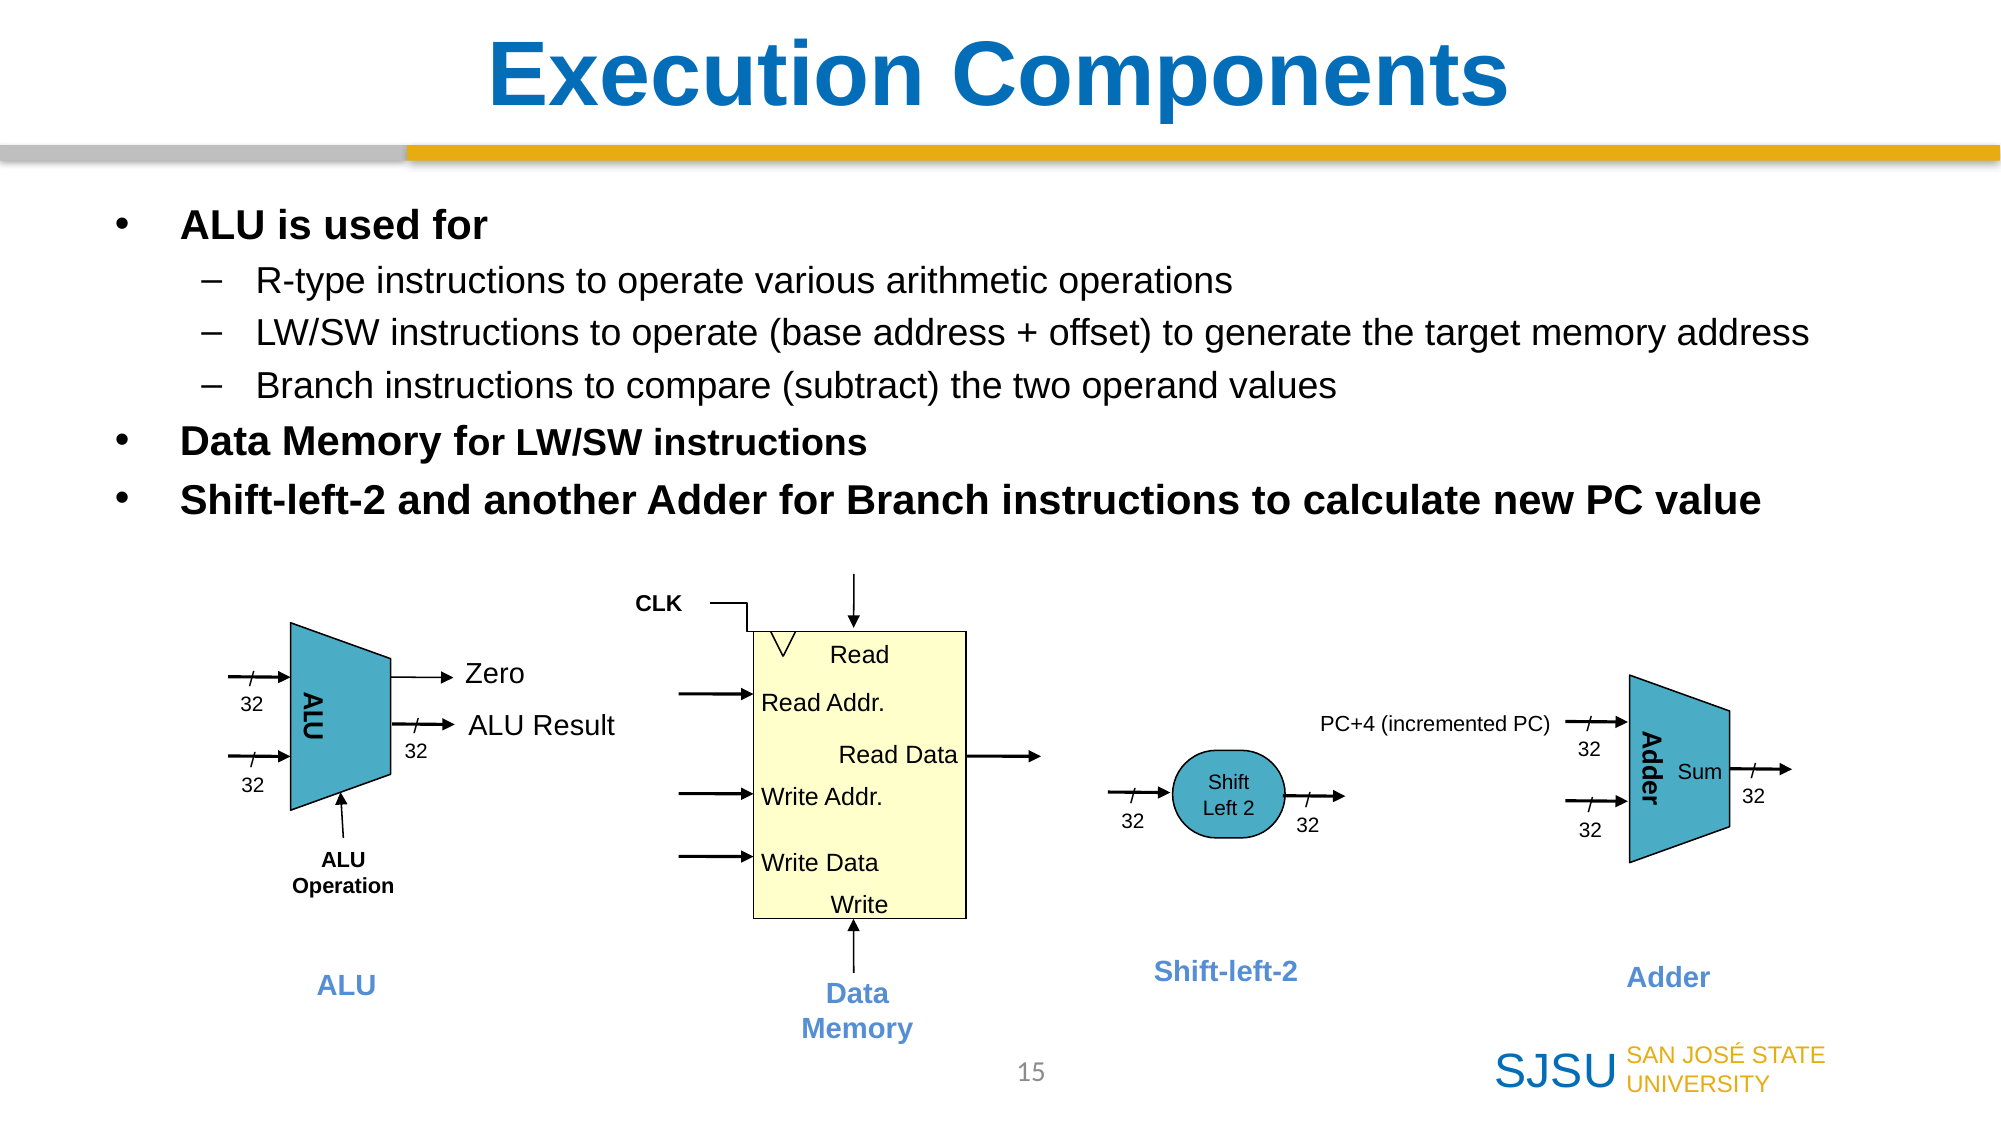

# Execution Components
ALU is used for
R-type instructions to operate various arithmetic operations
LW/SW instructions to operate (base address + offset) to generate the target memory address
Branch instructions to compare (subtract) the two operand values
Data Memory for LW/SW instructions
Shift-left-2 and another Adder for Branch instructions to calculate new PC value

Read
Read Addr.
Read Data
Write Addr.
Write Data
Write
CLK
Zero
/
32
ALU
ALU Result
PC+4 (incremented PC)
/
32
/
32
Adder
/
32
Sum
/
32
Shift Left 2

/
32
/
32
/
32

ALU Operation
Shift-left-2
Adder
ALU
Data Memory
15